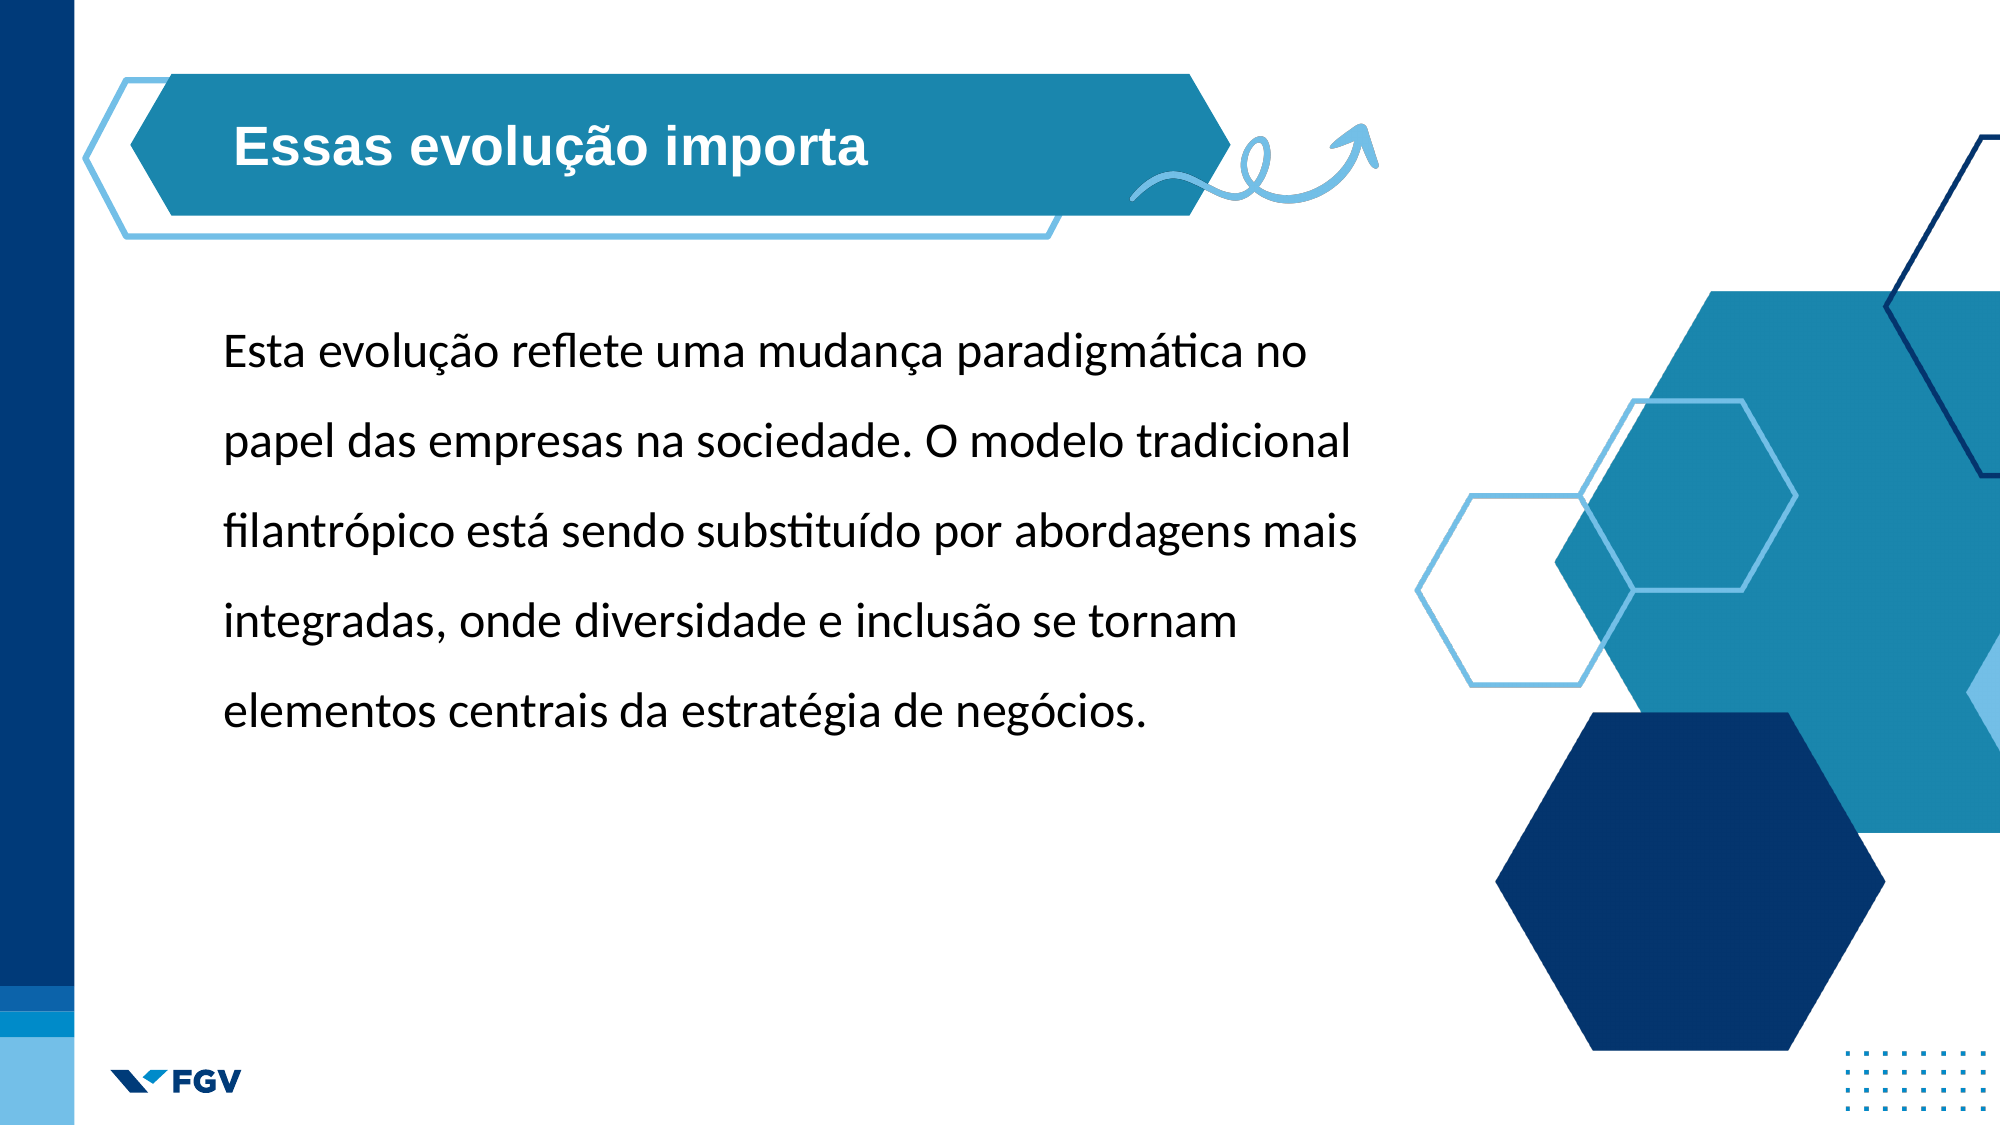

Essas evolução importa

Esta evolução reflete uma mudança paradigmática no papel das empresas na sociedade. O modelo tradicional filantrópico está sendo substituído por abordagens mais integradas, onde diversidade e inclusão se tornam elementos centrais da estratégia de negócios.